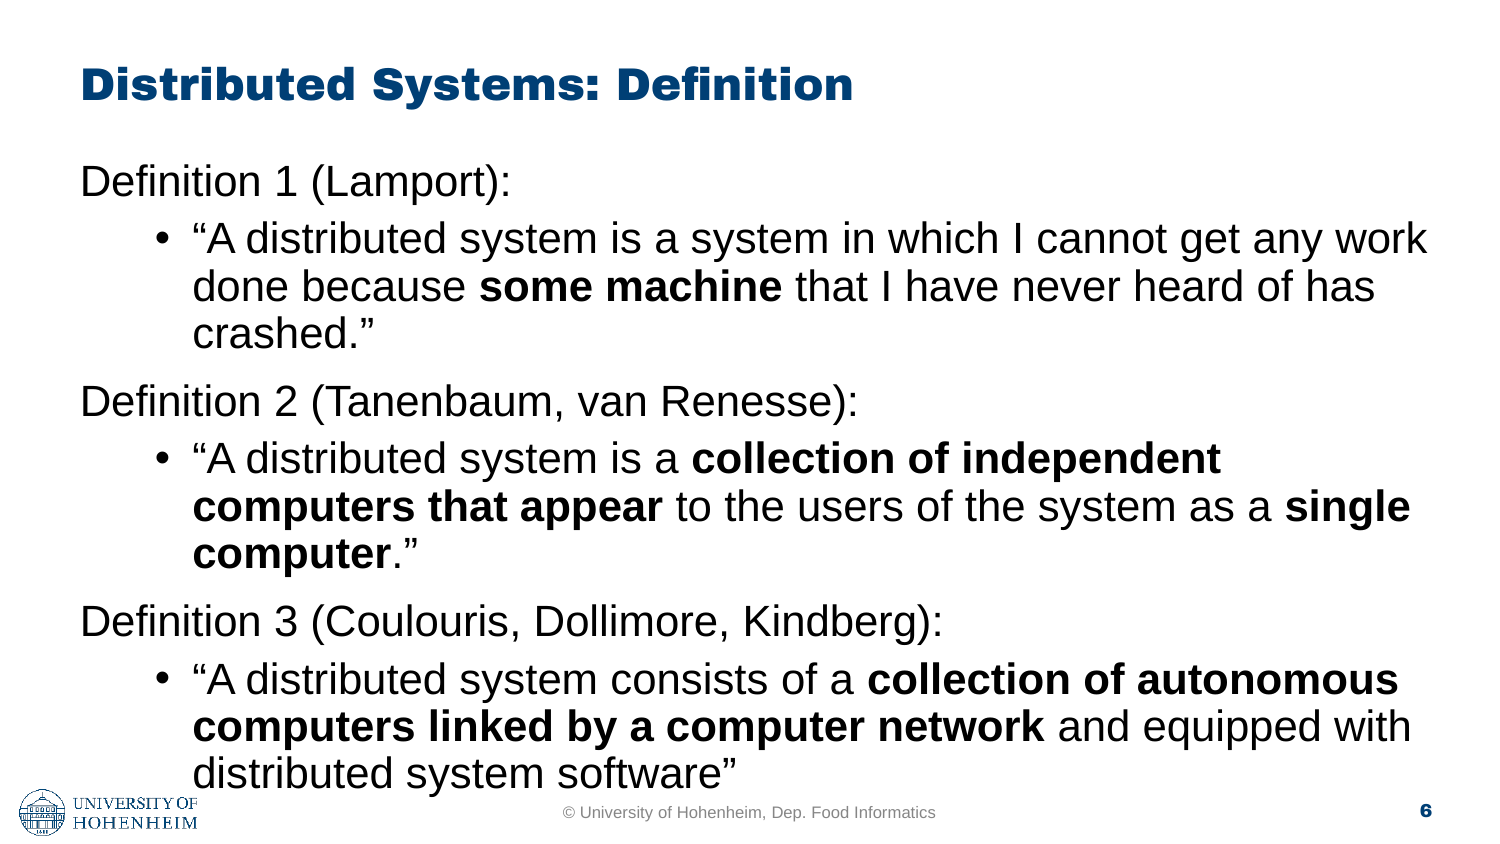

# Distributed Systems: Definition
Definition 1 (Lamport):
“A distributed system is a system in which I cannot get any work done because some machine that I have never heard of has crashed.”
Definition 2 (Tanenbaum, van Renesse):
“A distributed system is a collection of independent computers that appear to the users of the system as a single computer.”
Definition 3 (Coulouris, Dollimore, Kindberg):
“A distributed system consists of a collection of autonomous computers linked by a computer network and equipped with distributed system software”